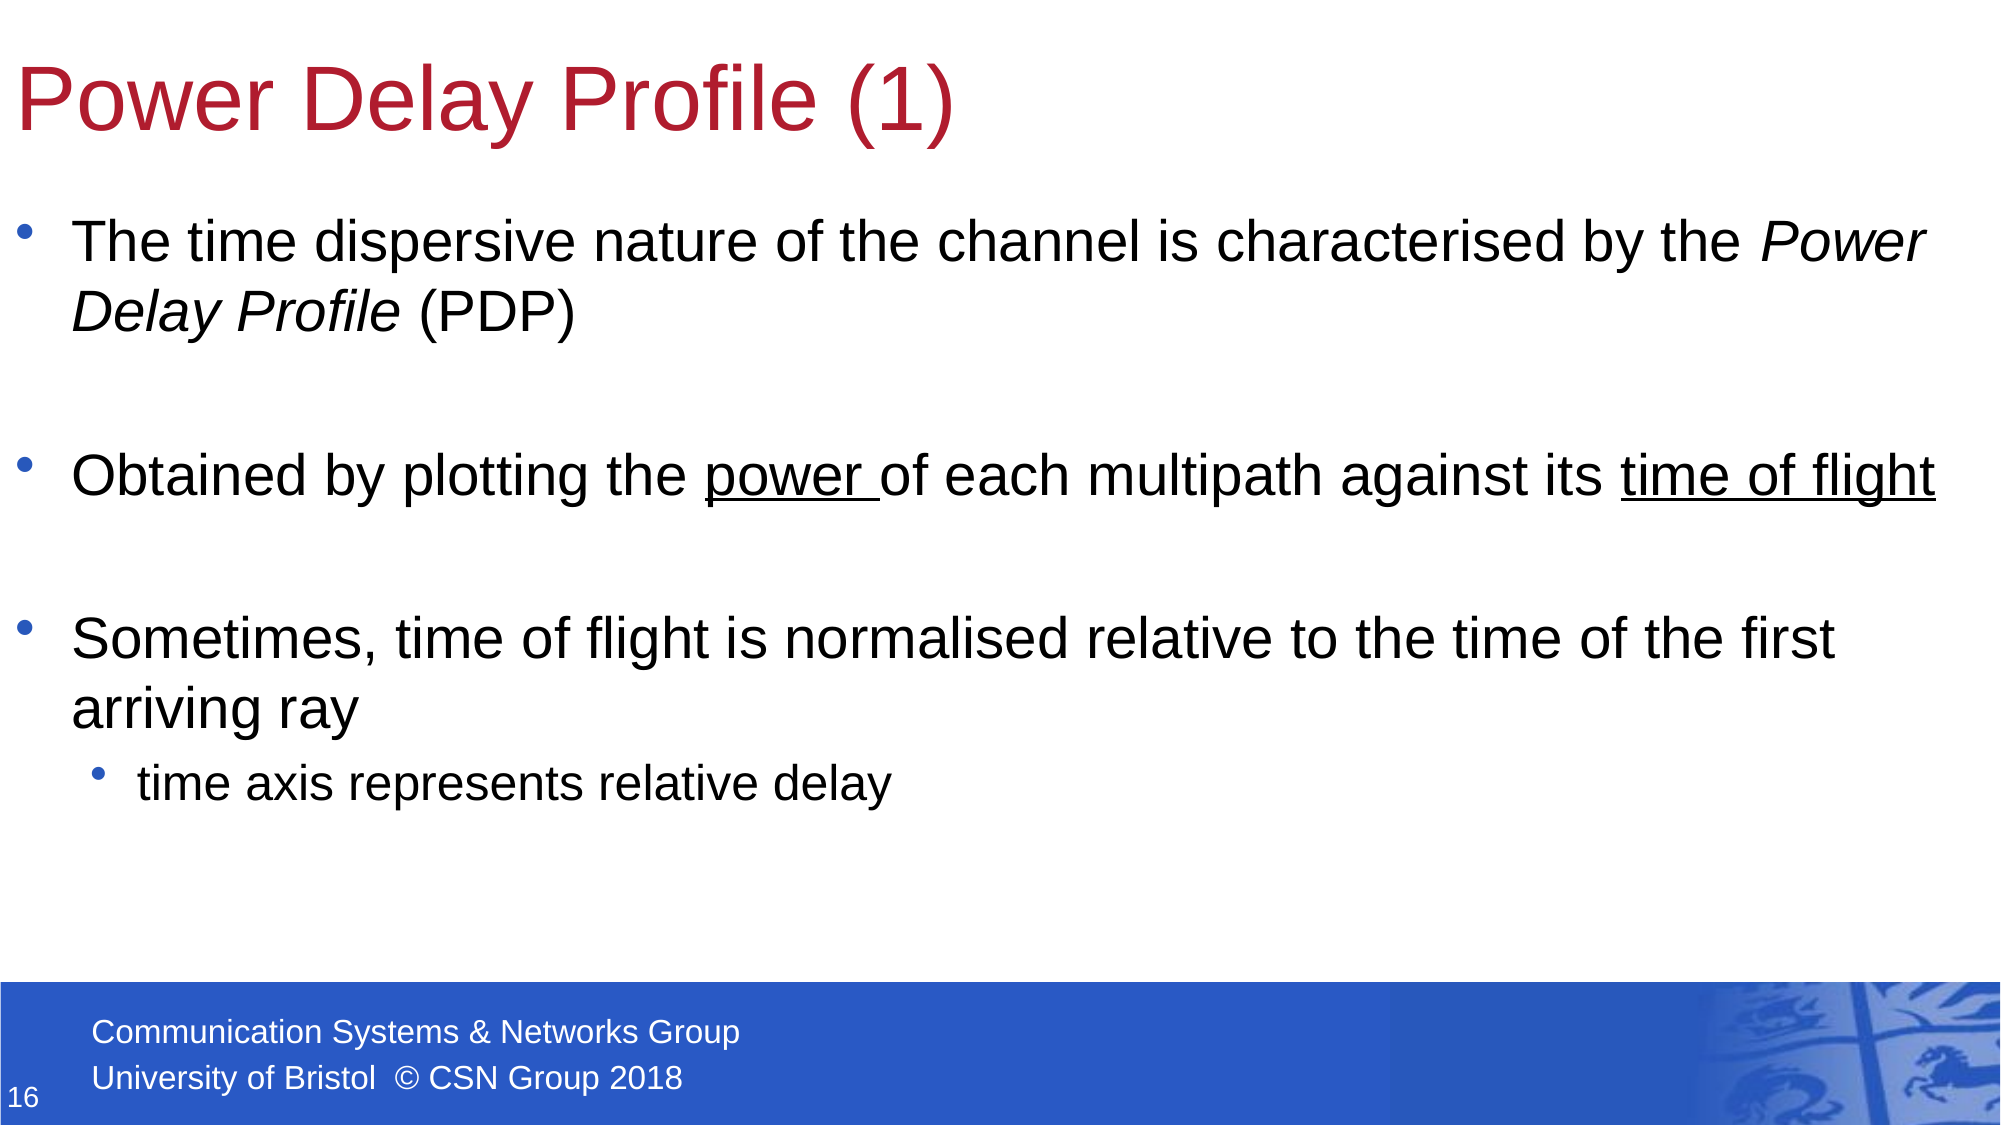

# Power Delay Profile (1)
The time dispersive nature of the channel is characterised by the Power Delay Profile (PDP)

Obtained by plotting the power of each multipath against its time of flight

Sometimes, time of flight is normalised relative to the time of the first arriving ray
time axis represents relative delay

16